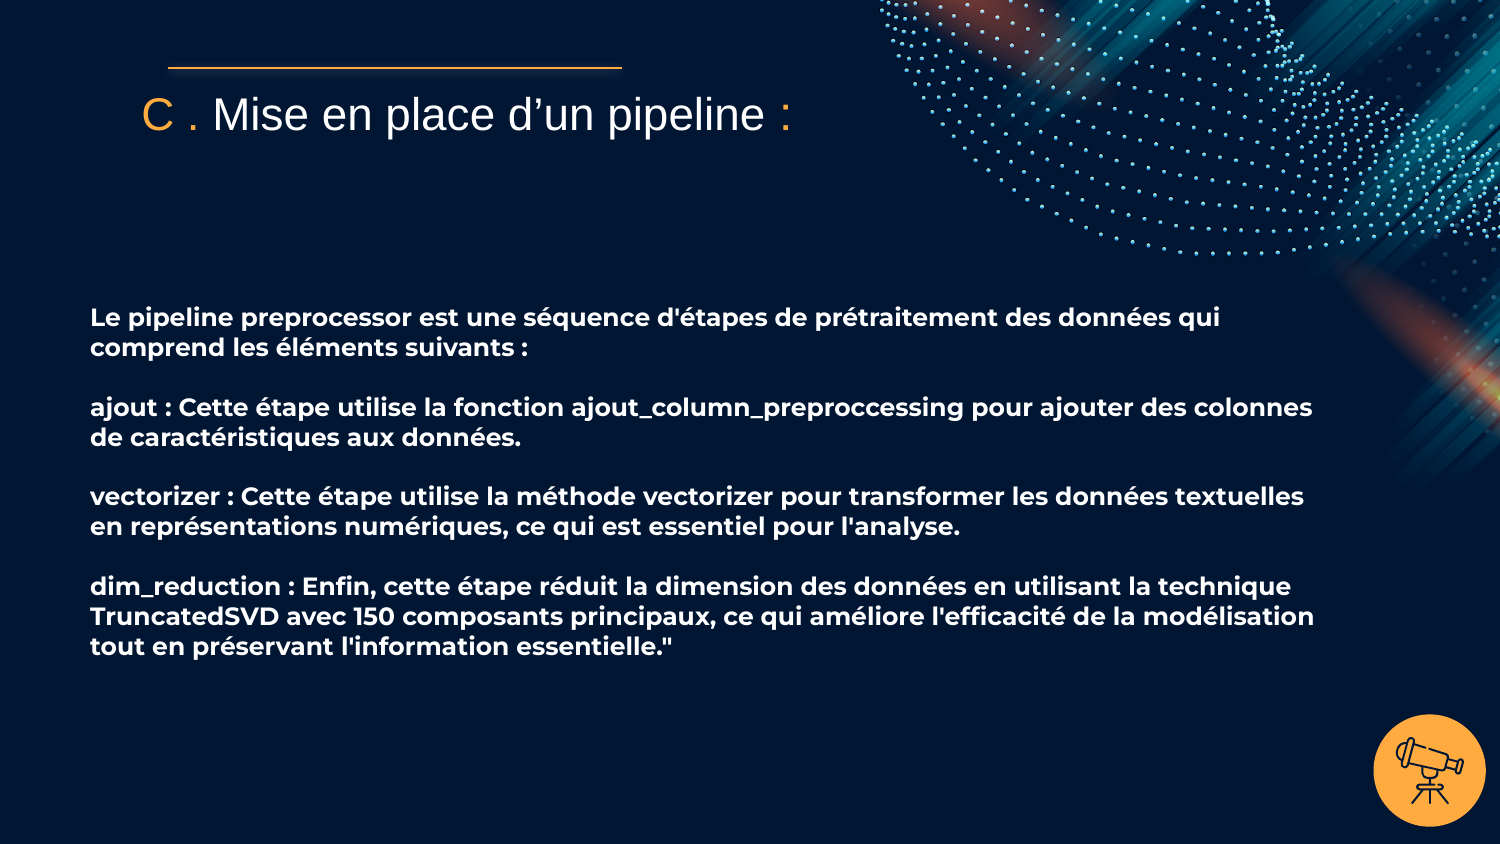

# C . Mise en place d’un pipeline :

Le pipeline preprocessor est une séquence d'étapes de prétraitement des données qui comprend les éléments suivants :

ajout : Cette étape utilise la fonction ajout_column_preproccessing pour ajouter des colonnes de caractéristiques aux données.

vectorizer : Cette étape utilise la méthode vectorizer pour transformer les données textuelles en représentations numériques, ce qui est essentiel pour l'analyse.

dim_reduction : Enfin, cette étape réduit la dimension des données en utilisant la technique TruncatedSVD avec 150 composants principaux, ce qui améliore l'efficacité de la modélisation tout en préservant l'information essentielle."